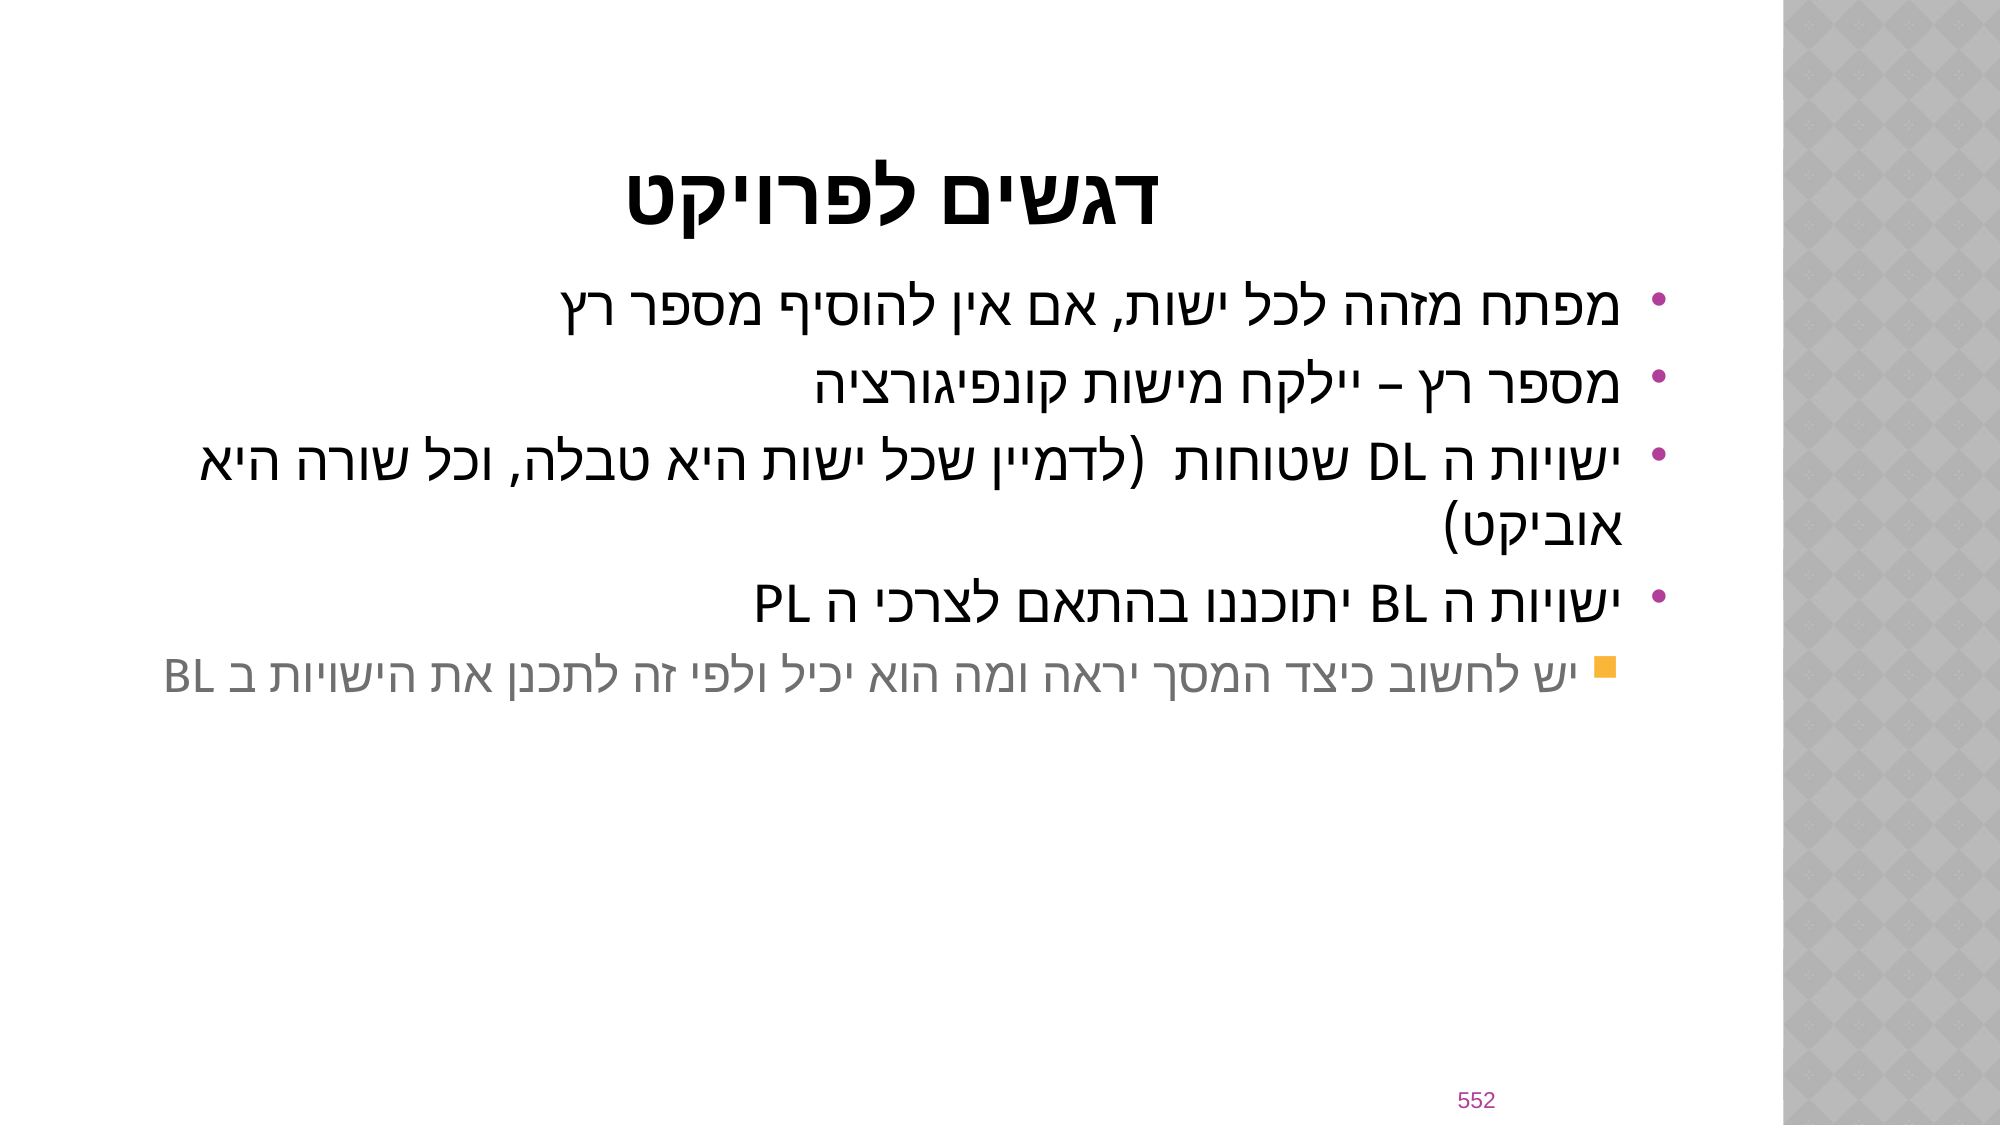

# דגשים לפרויקט
מפתח מזהה לכל ישות, אם אין להוסיף מספר רץ
מספר רץ – יילקח מישות קונפיגורציה
ישויות ה DL שטוחות  (לדמיין שכל ישות היא טבלה, וכל שורה היא אוביקט)
ישויות ה BL יתוכננו בהתאם לצרכי ה PL
יש לחשוב כיצד המסך יראה ומה הוא יכיל ולפי זה לתכנן את הישויות ב BL

552